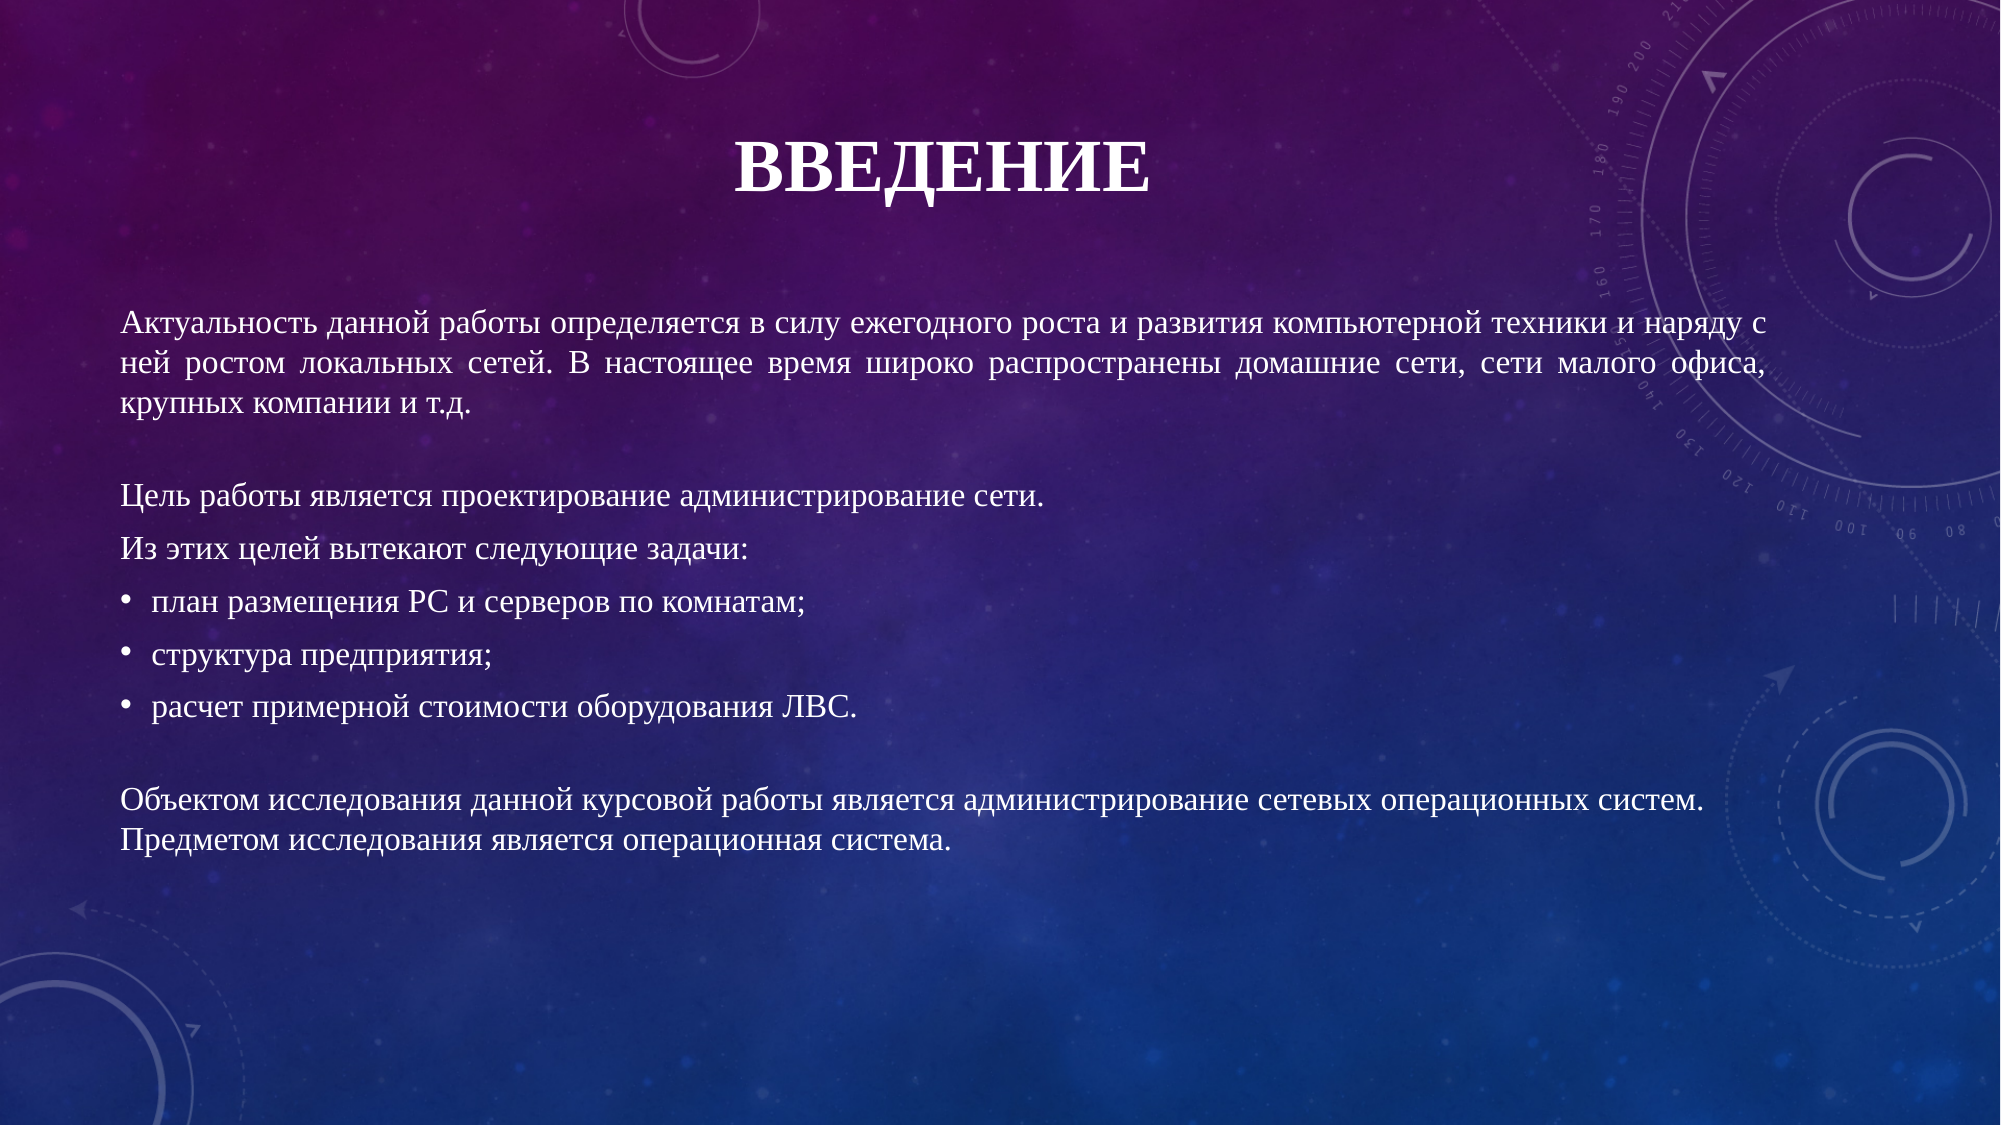

# ВВЕДЕНИЕ
Актуальность данной работы определяется в силу ежегодного роста и развития компьютерной техники и наряду с ней ростом локальных сетей. В настоящее время широко распространены домашние сети, сети малого офиса, крупных компании и т.д.

Цель работы является проектирование администрирование сети.
Из этих целей вытекают следующие задачи:
план размещения РС и серверов по комнатам;
структура предприятия;
расчет примерной стоимости оборудования ЛВС.

Объектом исследования данной курсовой работы является администрирование сетевых операционных систем.
Предметом исследования является операционная система.